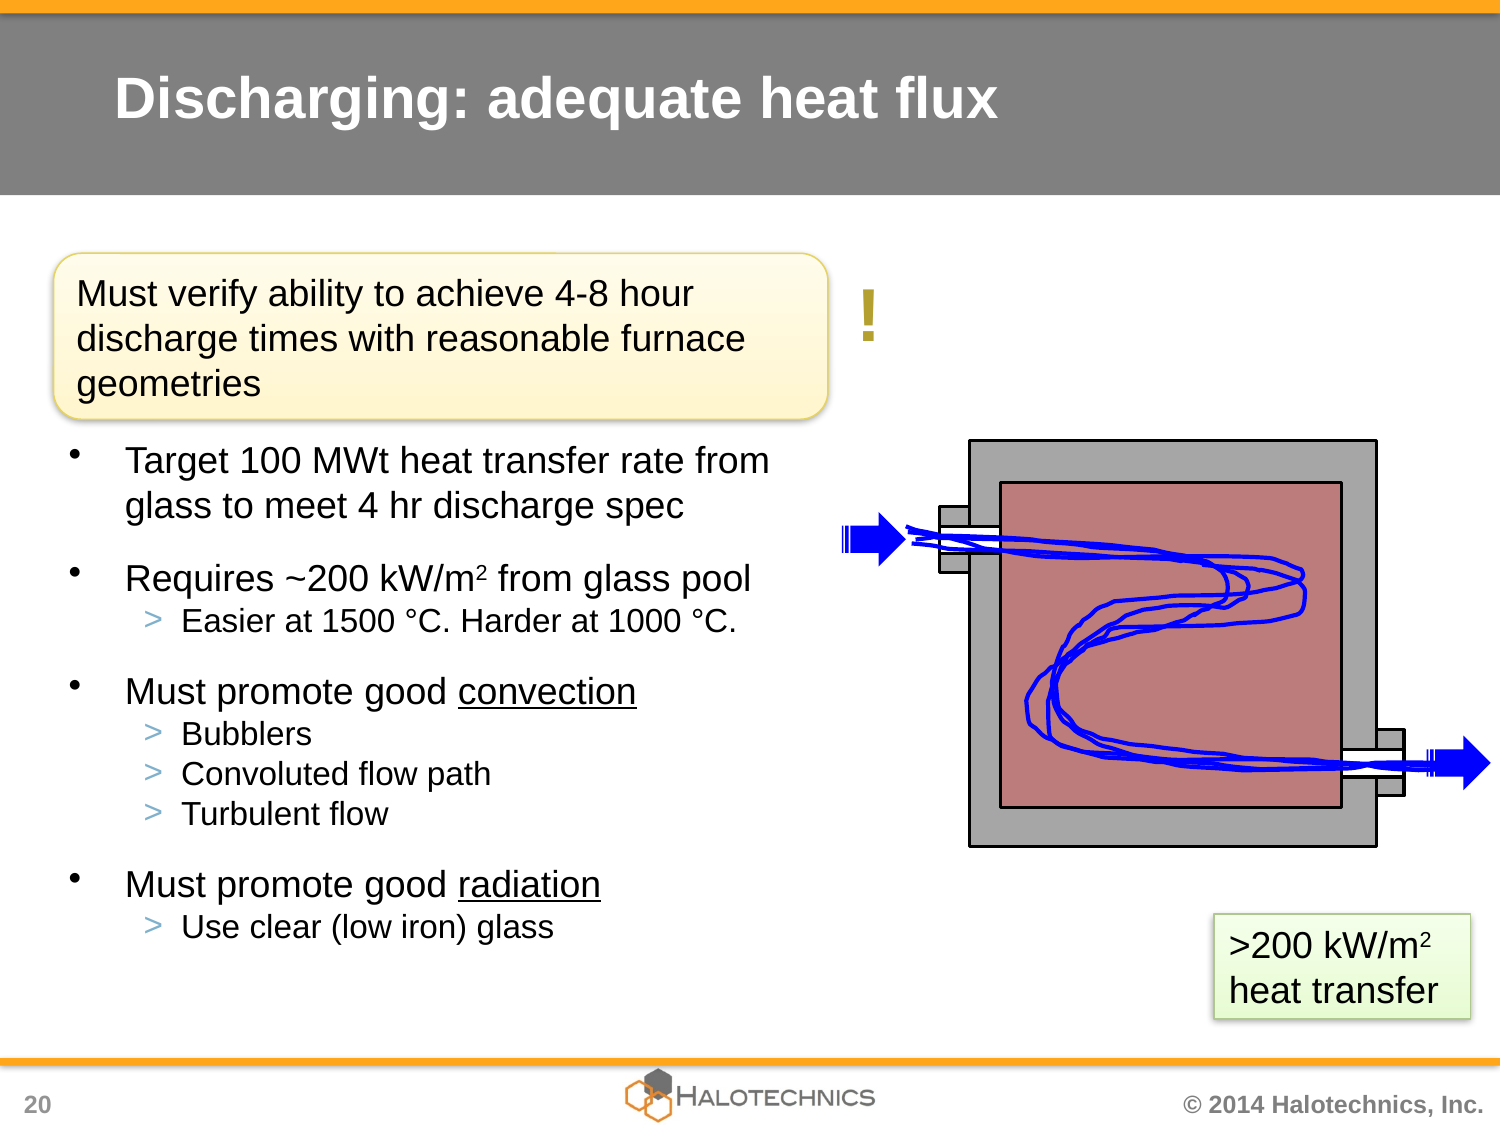

# Discharging: adequate heat flux
Must verify ability to achieve 4-8 hour discharge times with reasonable furnace geometries
!
Target 100 MWt heat transfer rate from glass to meet 4 hr discharge spec
Requires ~200 kW/m2 from glass pool
Easier at 1500 °C. Harder at 1000 °C.
Must promote good convection
Bubblers
Convoluted flow path
Turbulent flow
Must promote good radiation
Use clear (low iron) glass

>200 kW/m2 heat transfer